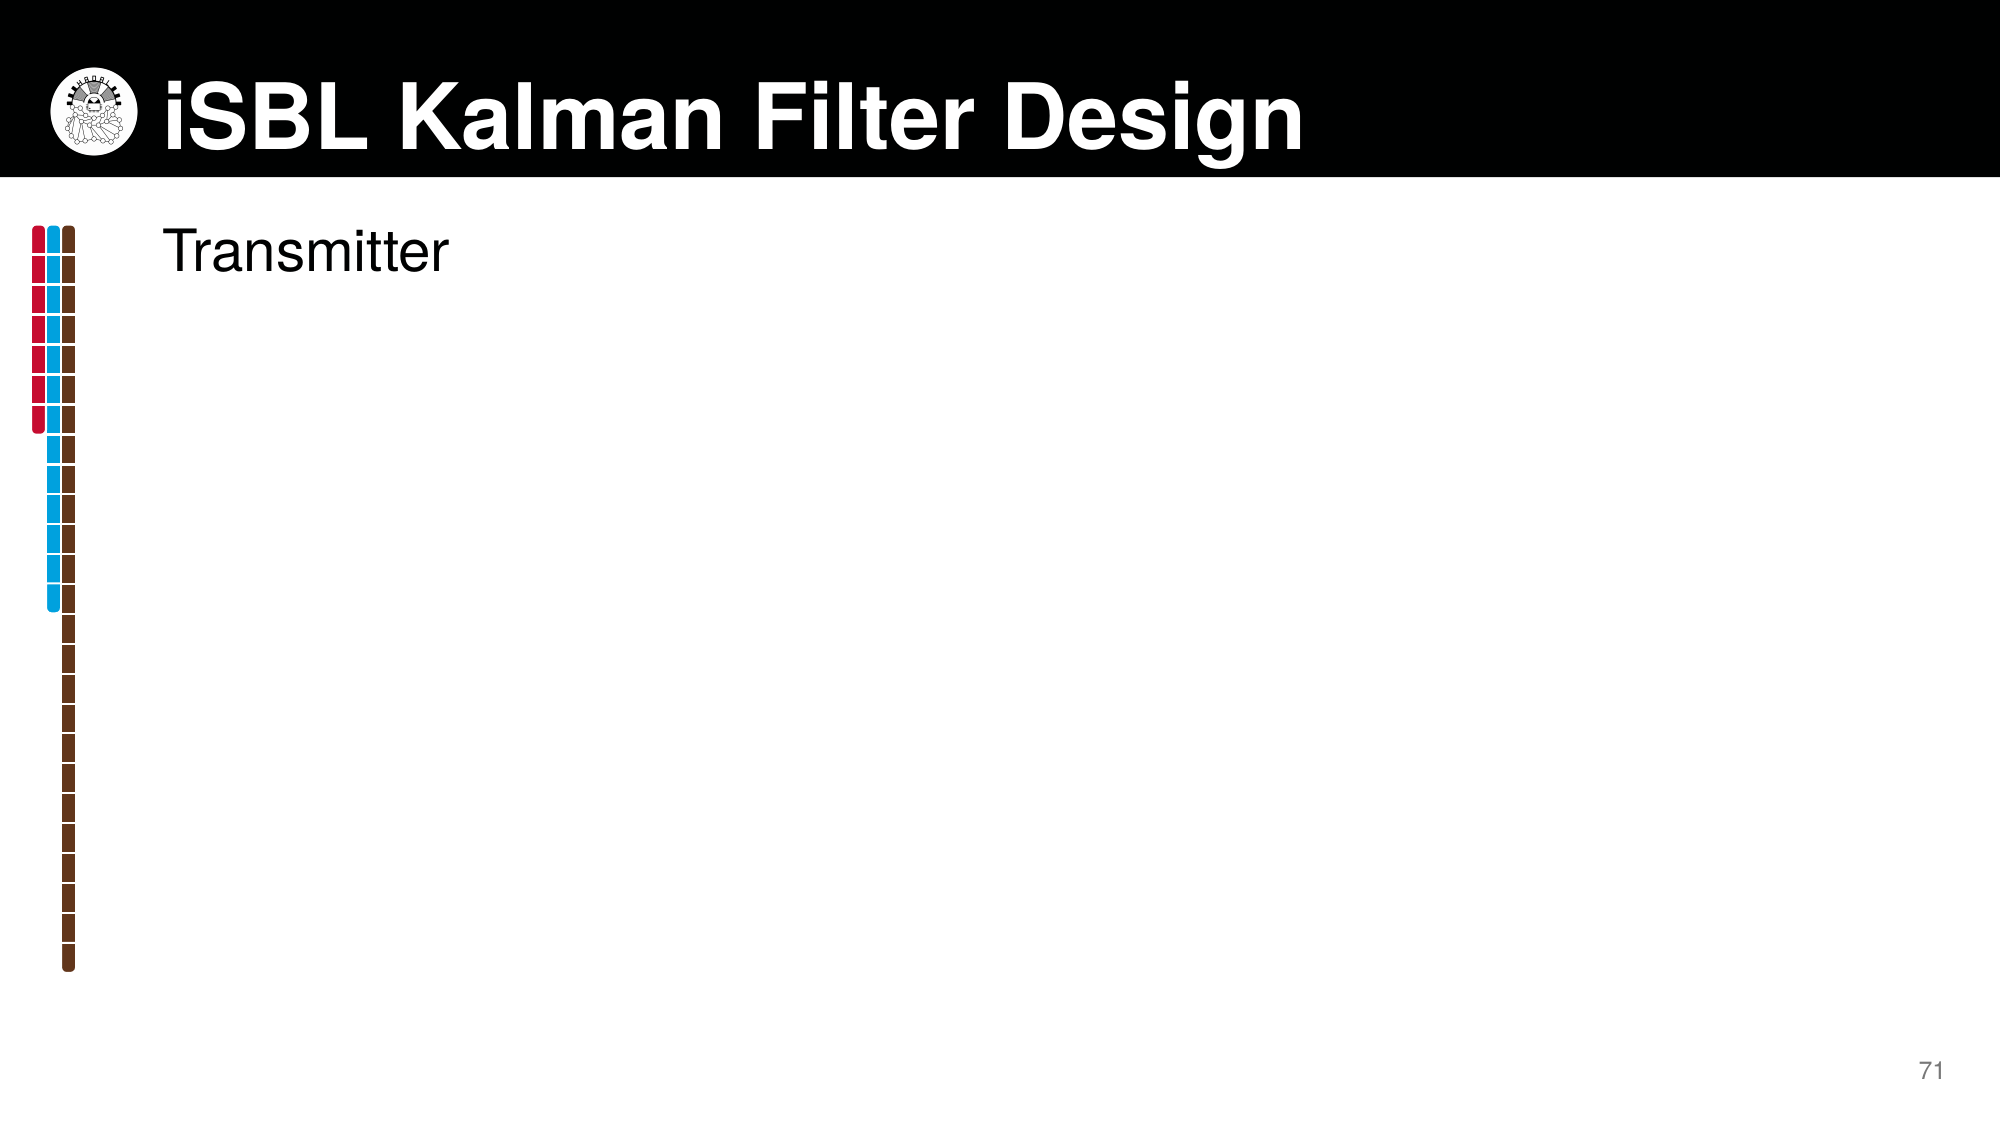

# iSBL Kalman Filter Design
Transmitter

71